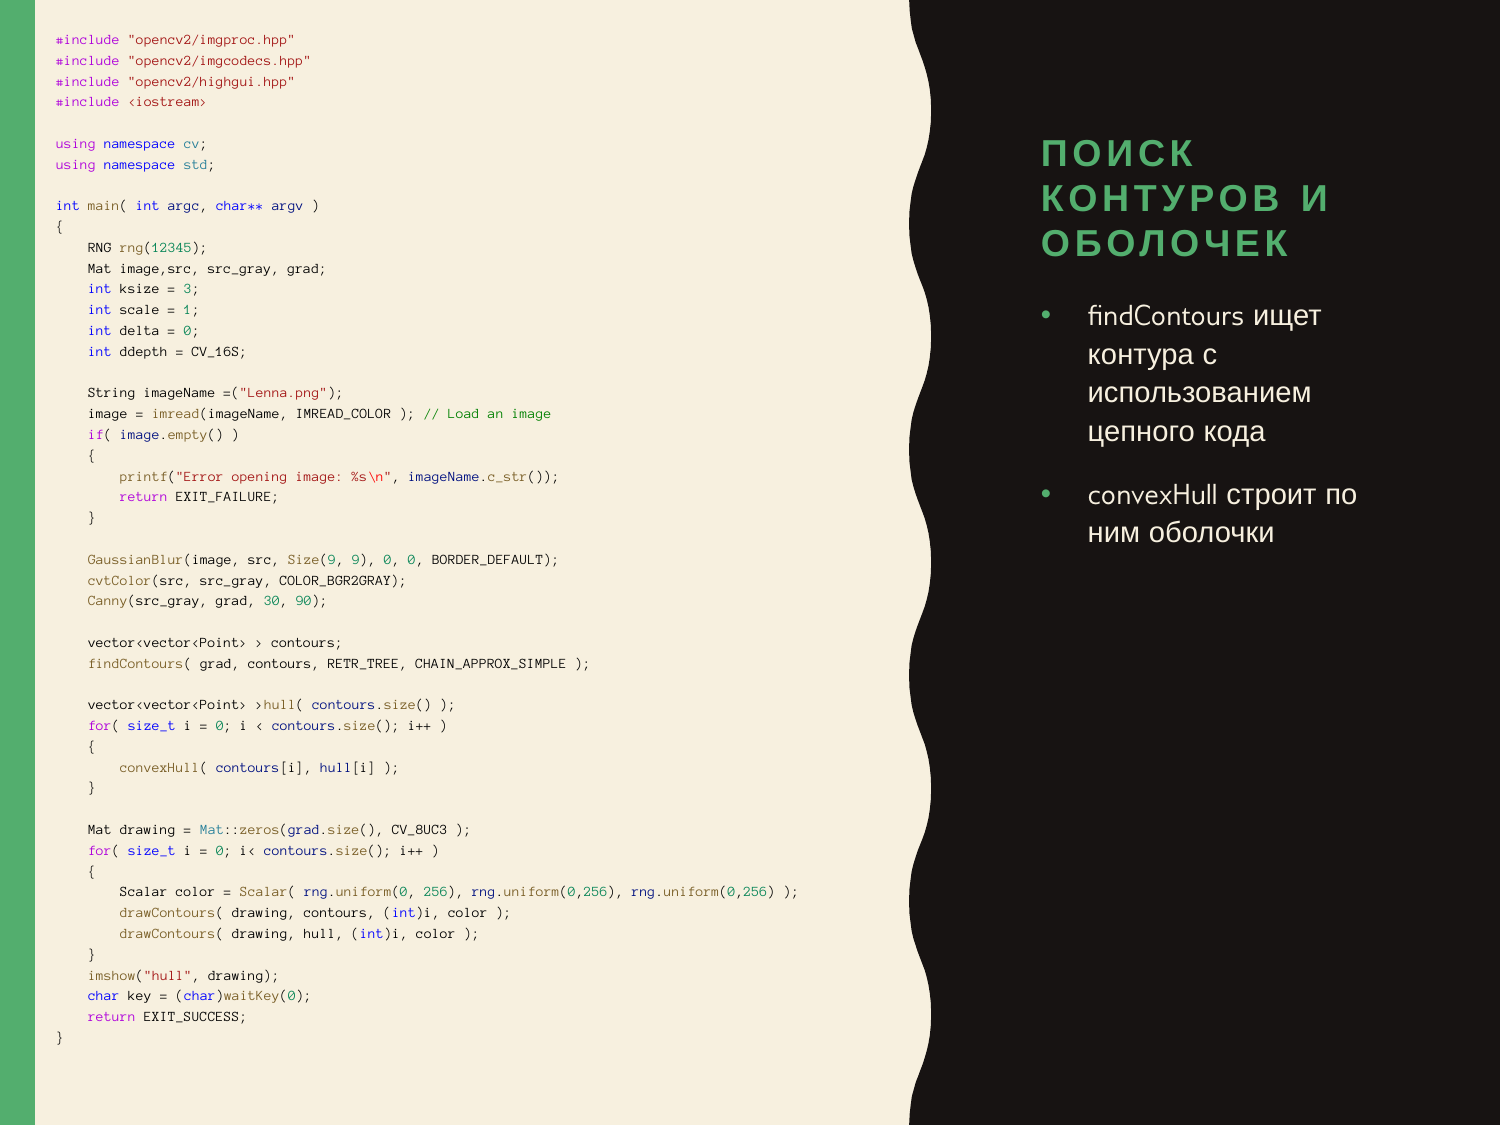

#include "opencv2/imgproc.hpp"
#include "opencv2/imgcodecs.hpp"
#include "opencv2/highgui.hpp"
#include <iostream>
using namespace cv;
using namespace std;
int main( int argc, char** argv )
{
    RNG rng(12345);
    Mat image,src, src_gray, grad;
    int ksize = 3;
    int scale = 1;
    int delta = 0;
    int ddepth = CV_16S;
    String imageName =("Lenna.png");
    image = imread(imageName, IMREAD_COLOR ); // Load an image
    if( image.empty() )
    {
        printf("Error opening image: %s\n", imageName.c_str());
        return EXIT_FAILURE;
    }
    GaussianBlur(image, src, Size(9, 9), 0, 0, BORDER_DEFAULT);
    cvtColor(src, src_gray, COLOR_BGR2GRAY);
    Canny(src_gray, grad, 30, 90);
    vector<vector<Point> > contours;
    findContours( grad, contours, RETR_TREE, CHAIN_APPROX_SIMPLE );
    vector<vector<Point> >hull( contours.size() );
    for( size_t i = 0; i < contours.size(); i++ )
    {
        convexHull( contours[i], hull[i] );
    }
    Mat drawing = Mat::zeros(grad.size(), CV_8UC3 );
    for( size_t i = 0; i< contours.size(); i++ )
    {
        Scalar color = Scalar( rng.uniform(0, 256), rng.uniform(0,256), rng.uniform(0,256) );
        drawContours( drawing, contours, (int)i, color );
        drawContours( drawing, hull, (int)i, color );
    }
    imshow("hull", drawing);
    char key = (char)waitKey(0);
    return EXIT_SUCCESS;
}

# Поиск контуров и оболочек
findContours ищет контура с использованием цепного кода
convexHull строит по ним оболочки